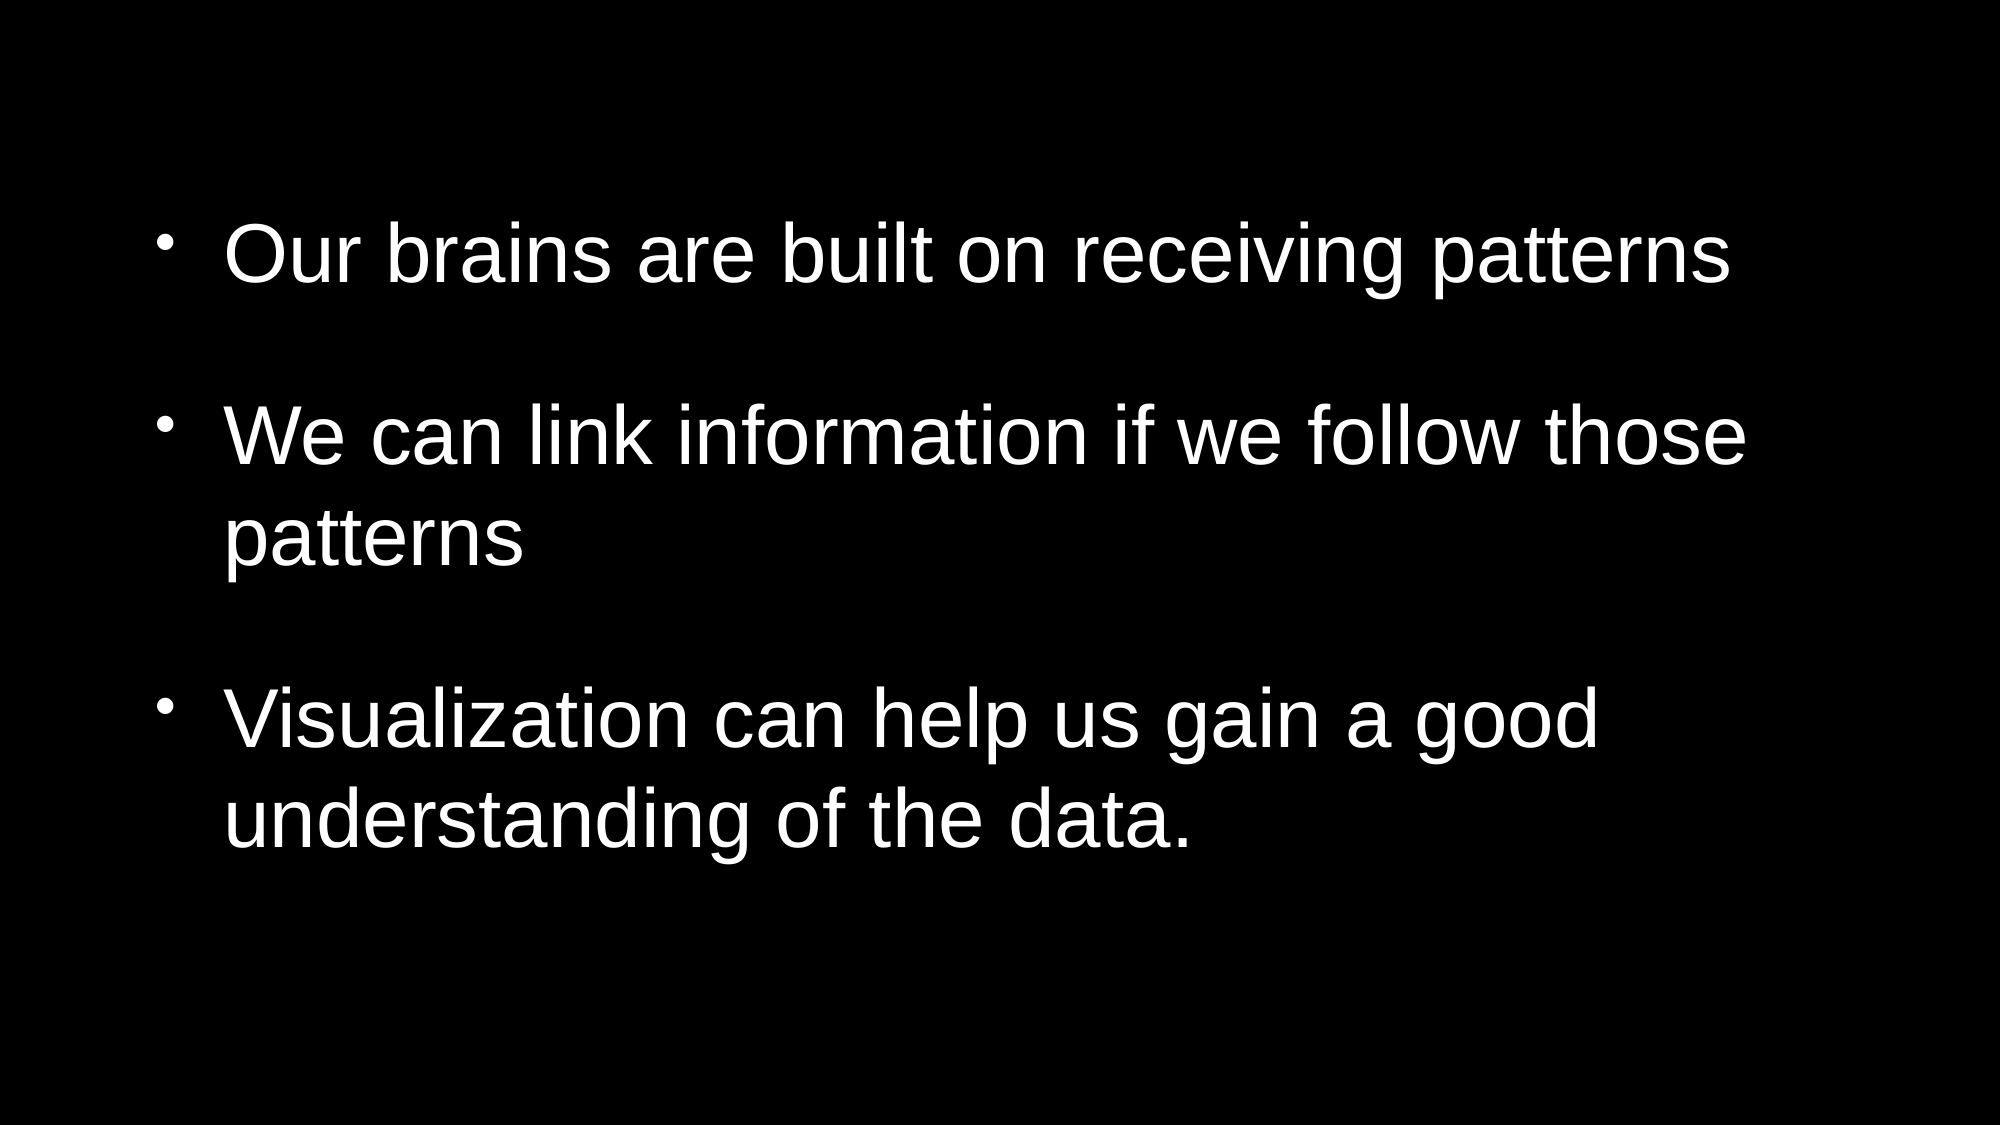

Our brains are built on receiving patterns
We can link information if we follow those patterns
Visualization can help us gain a good understanding of the data.